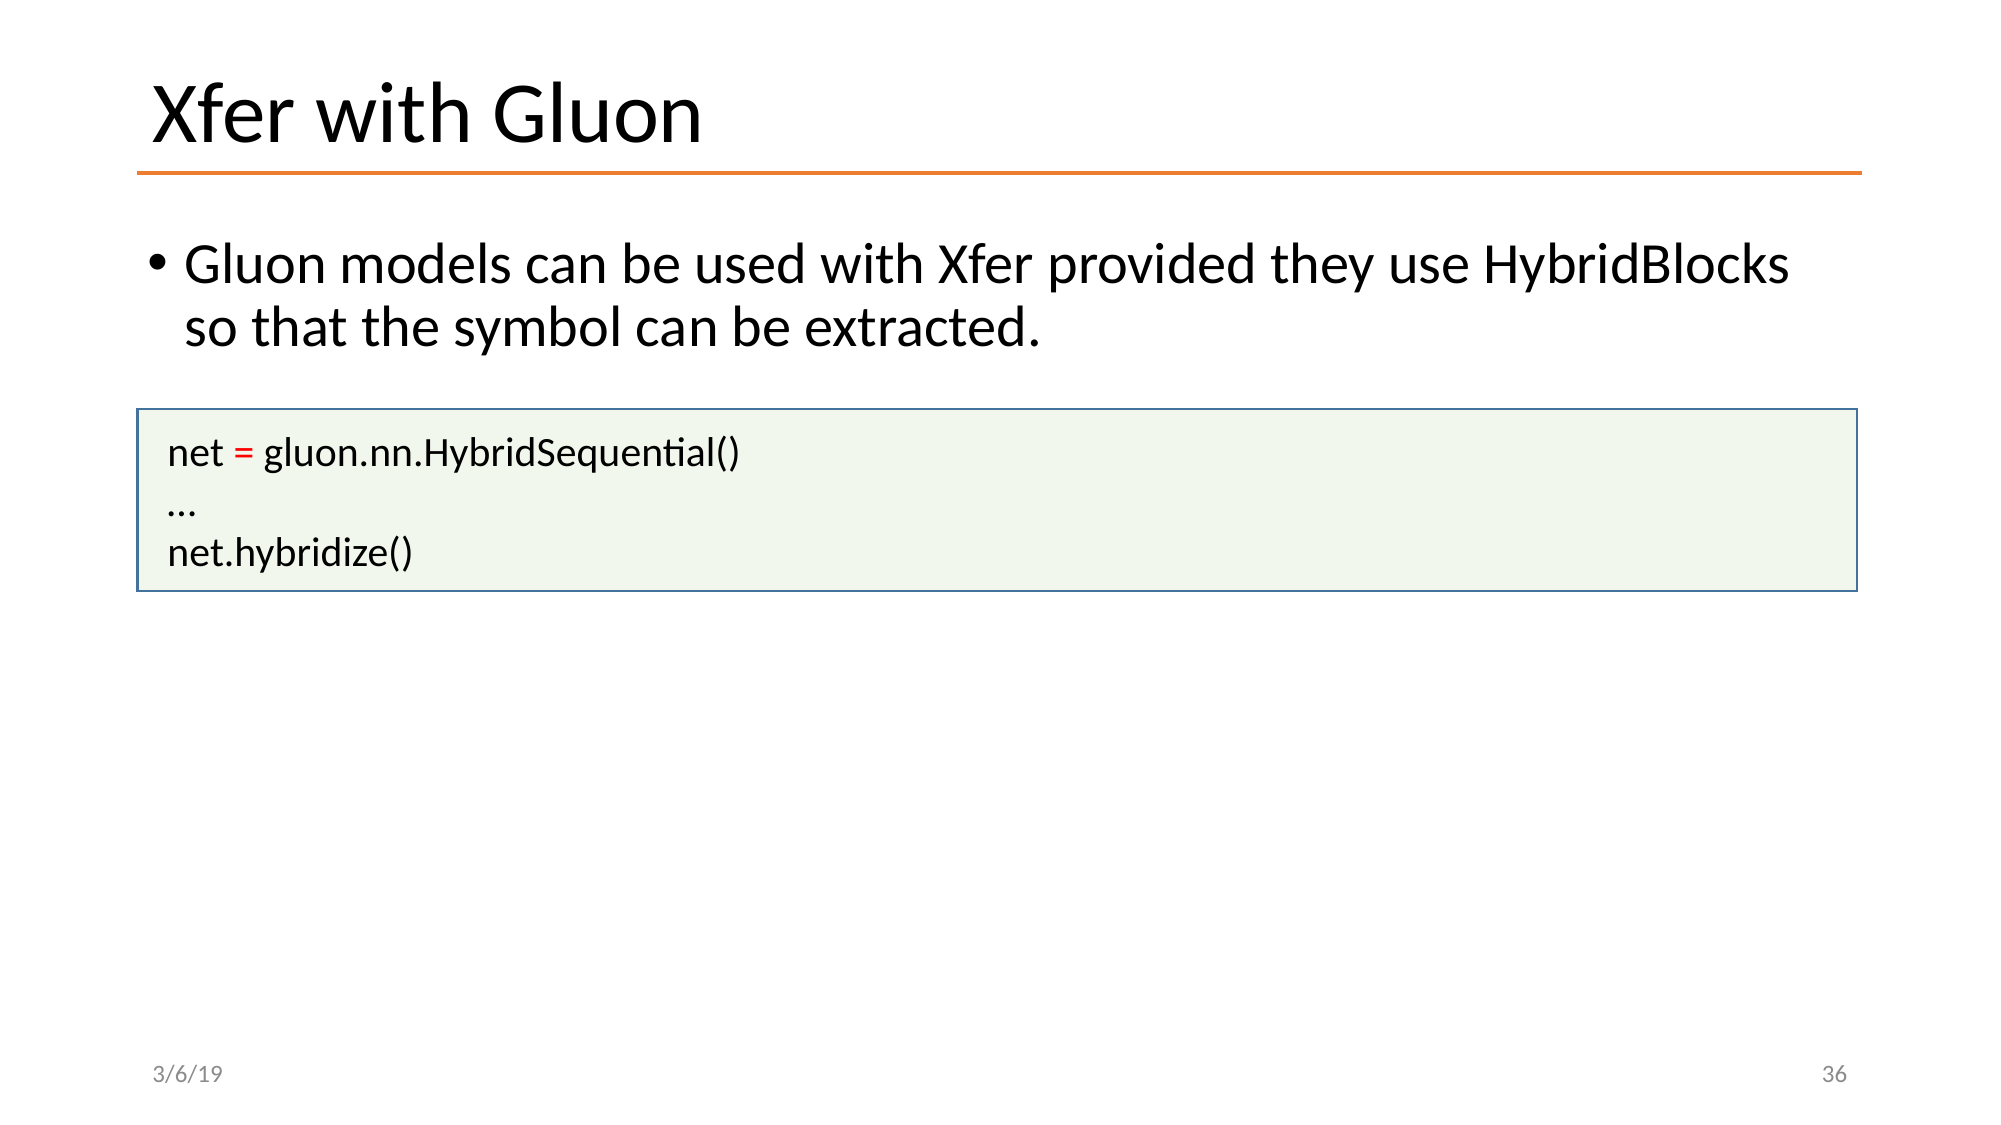

# Xfer with Gluon
Gluon models can be used with Xfer provided they use HybridBlocks so that the symbol can be extracted.

net = gluon.nn.HybridSequential()
…
net.hybridize()
3/6/19
36